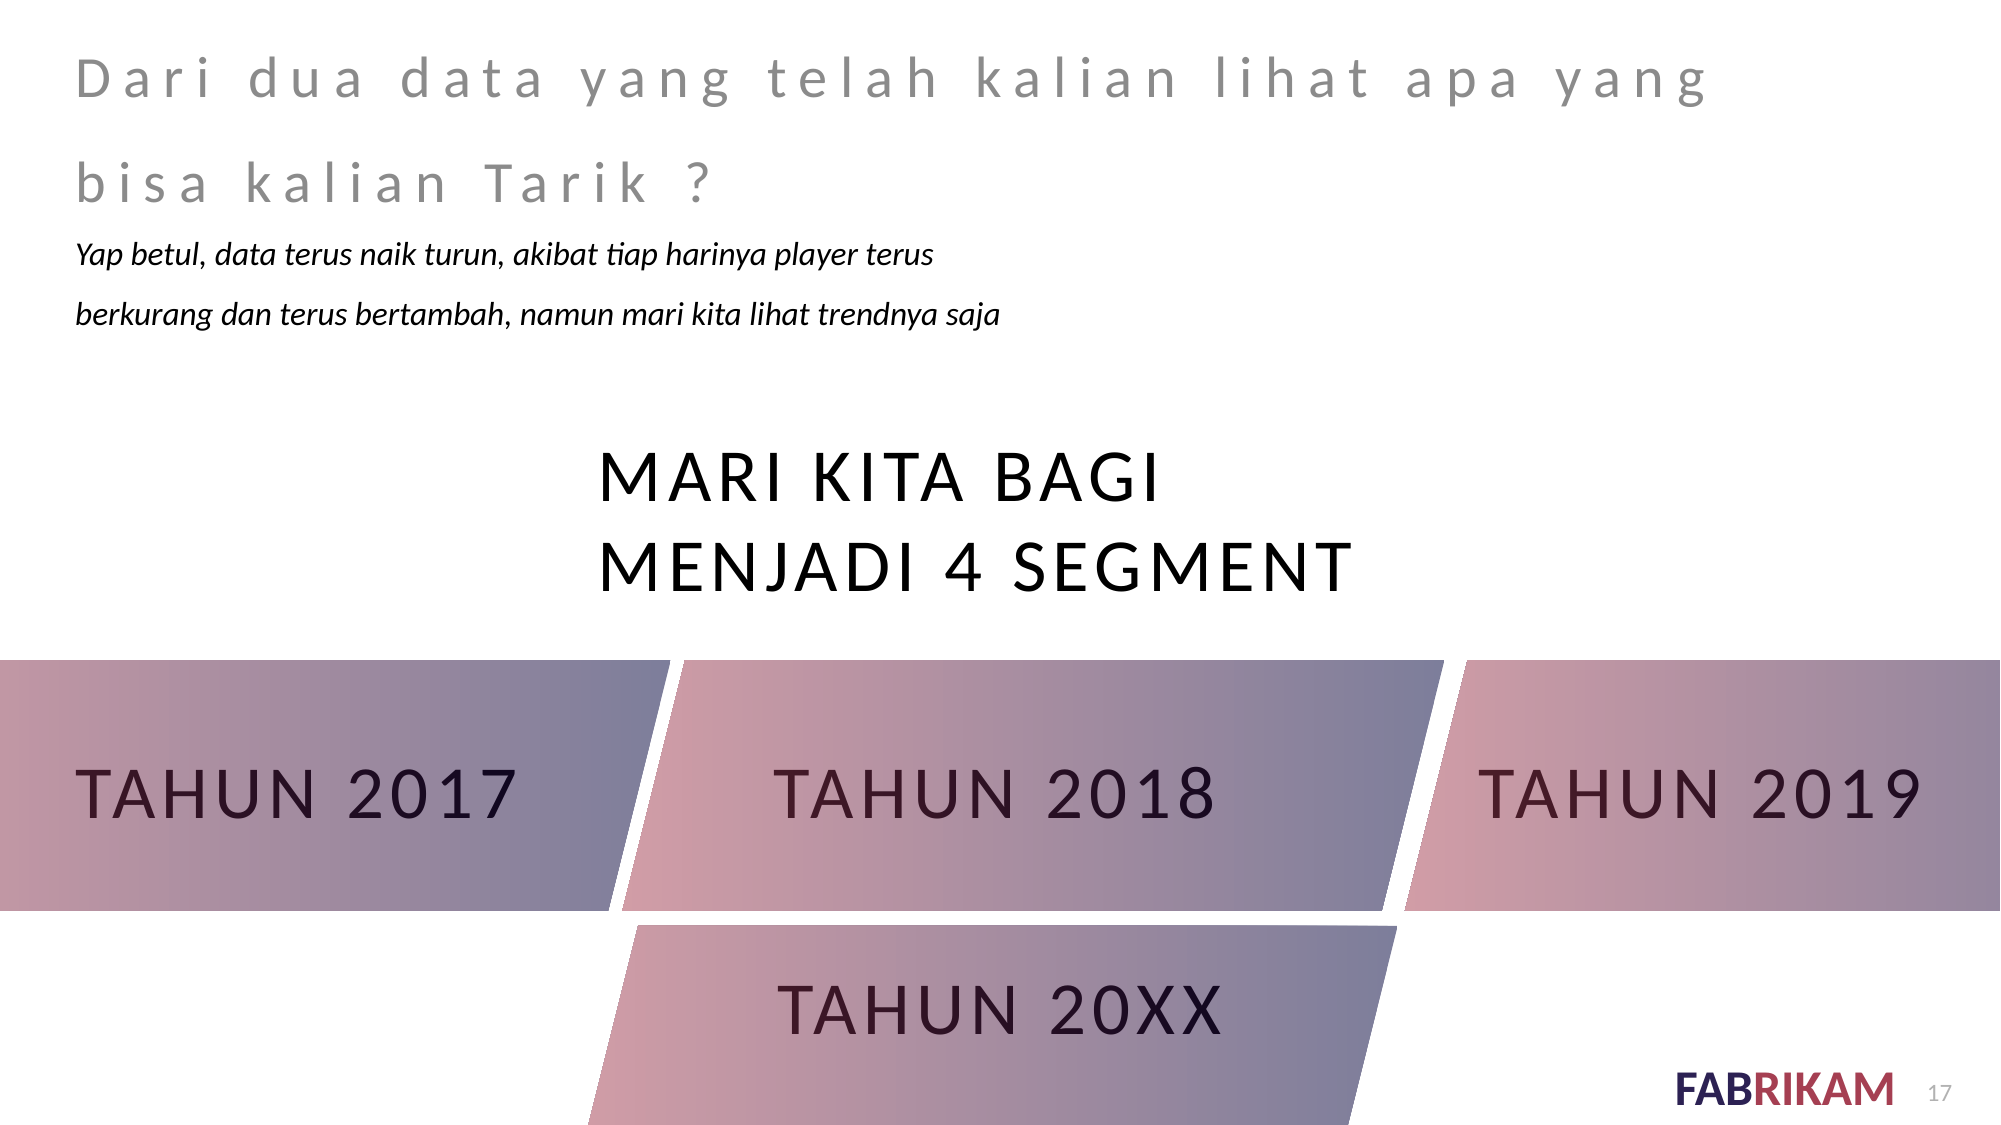

Dari dua data yang telah kalian lihat apa yang bisa kalian Tarik ?
Yap betul, data terus naik turun, akibat tiap harinya player terus berkurang dan terus bertambah, namun mari kita lihat trendnya saja
# Mari kita bagi menjadi 4 segment
Tahun 2019
Tahun 2018
Tahun 2017

Tahun 20xx

17